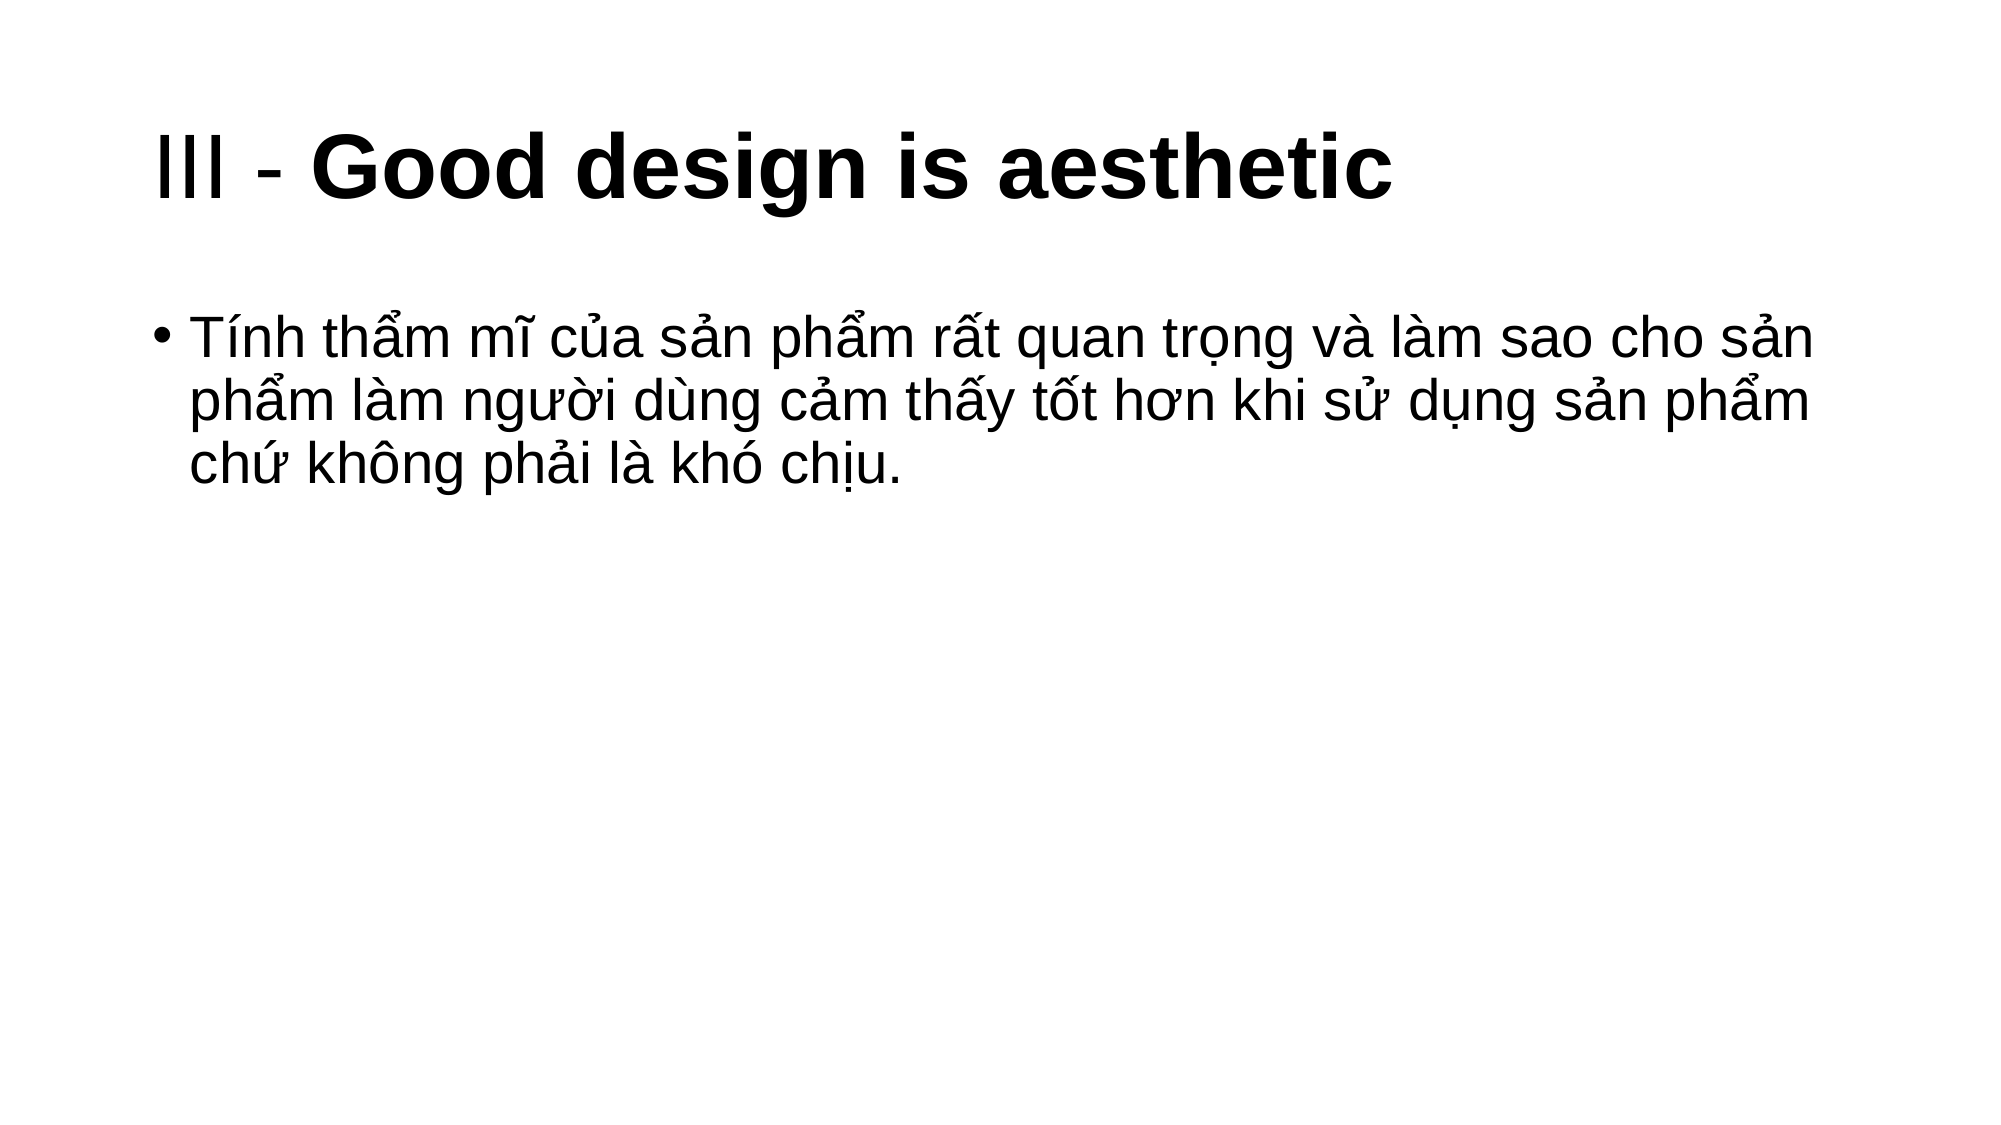

# III - Good design is aesthetic
Tính thẩm mĩ của sản phẩm rất quan trọng và làm sao cho sản phẩm làm người dùng cảm thấy tốt hơn khi sử dụng sản phẩm chứ không phải là khó chịu.